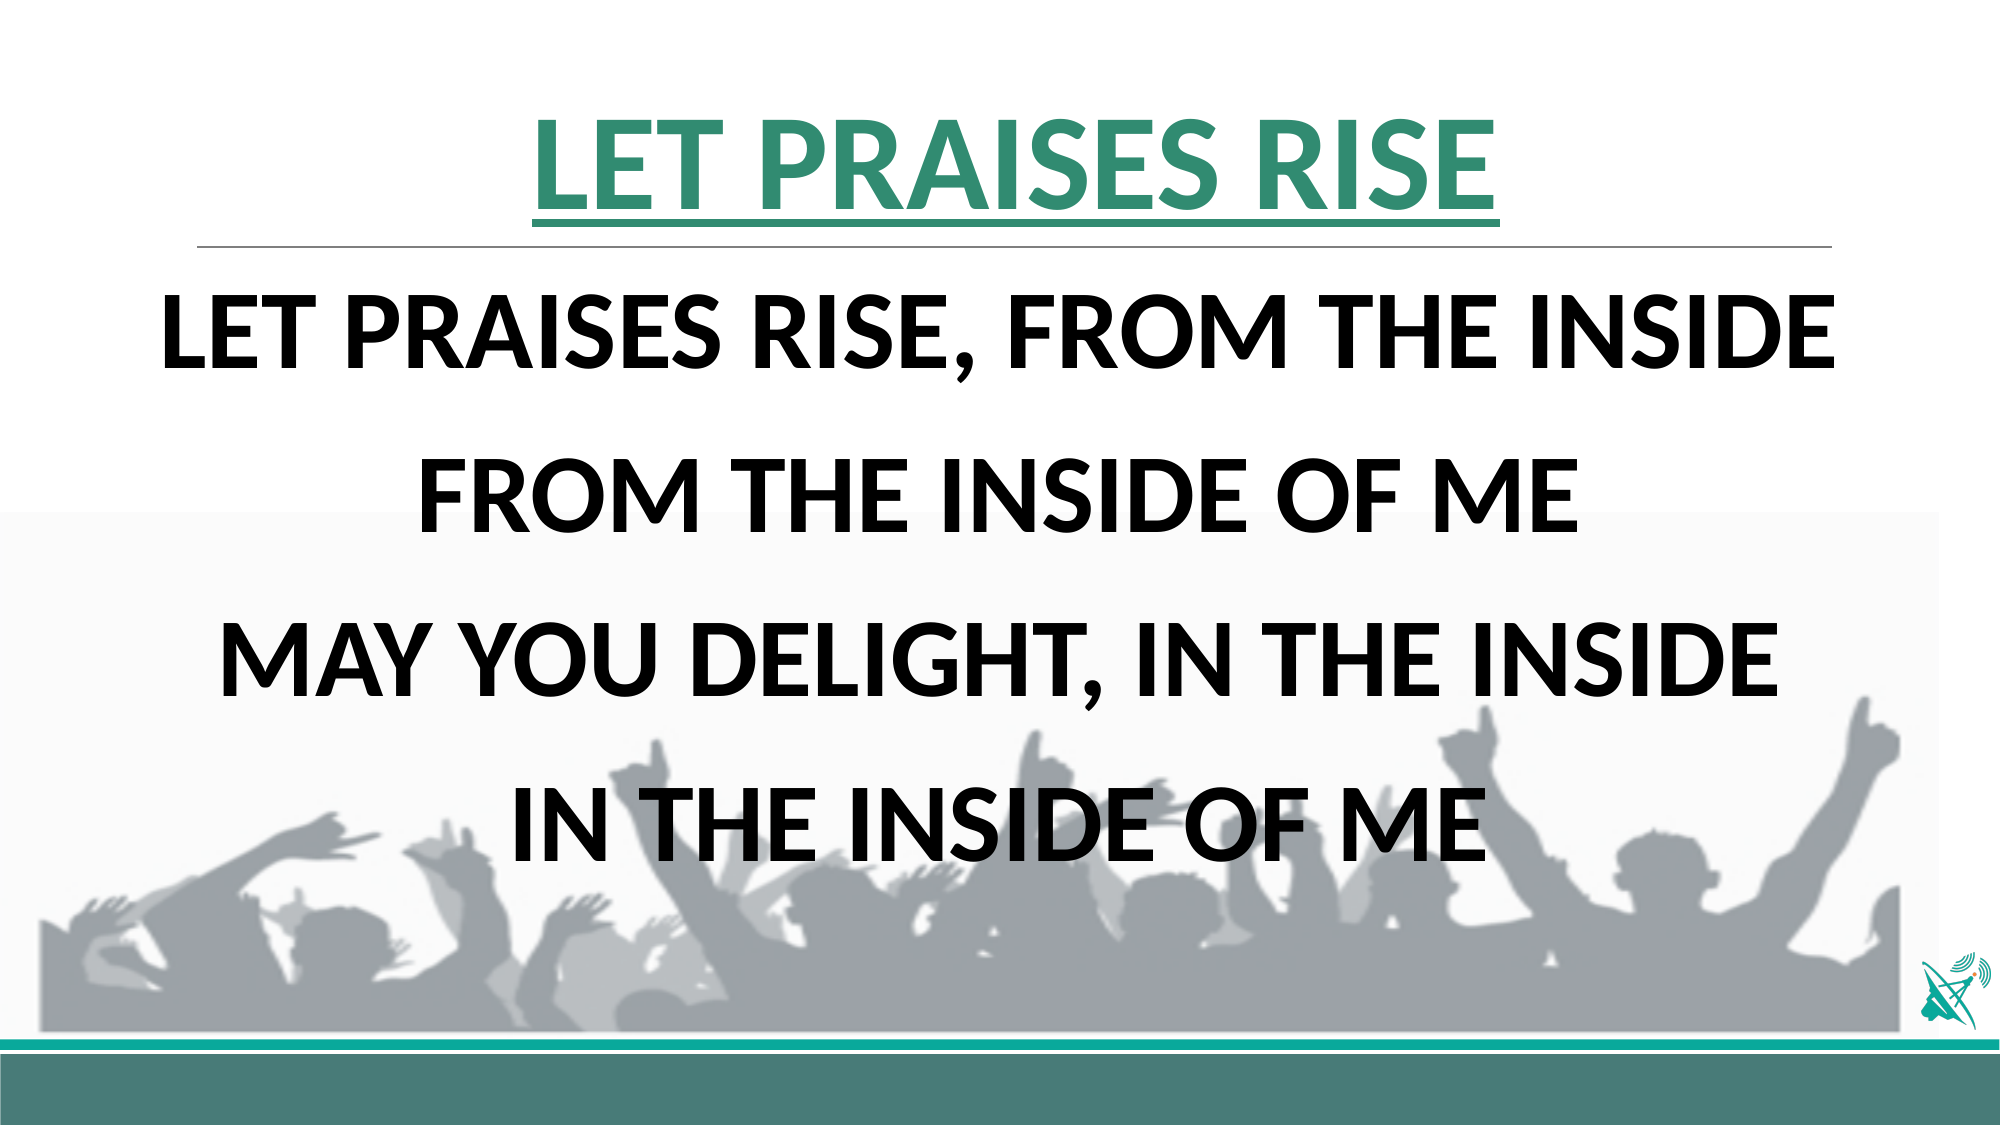

# LET PRAISES RISE
LET PRAISES RISE, FROM THE INSIDE
 FROM THE INSIDE OF ME
MAY YOU DELIGHT, IN THE INSIDE
 IN THE INSIDE OF ME